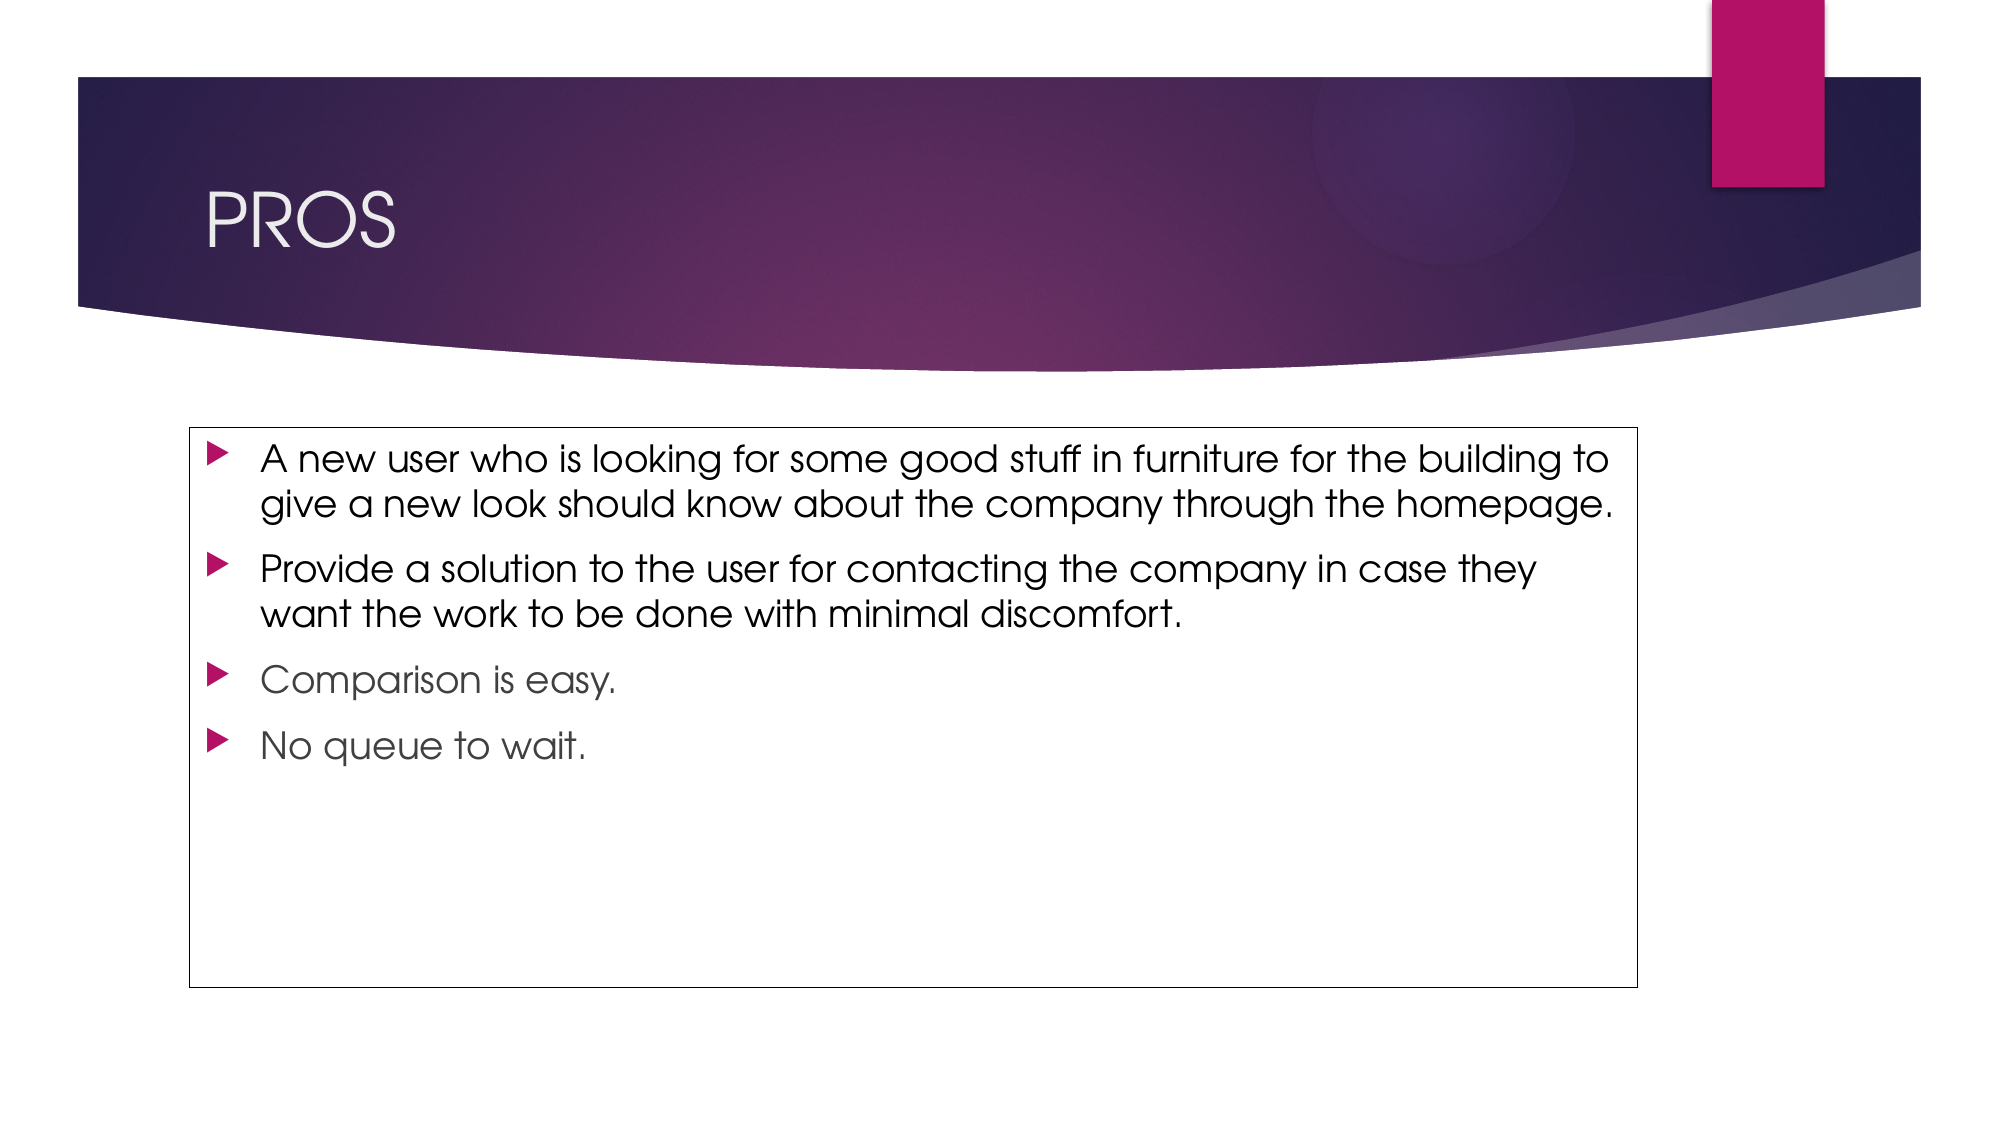

# PROS
A new user who is looking for some good stuff in furniture for the building to give a new look should know about the company through the homepage.
Provide a solution to the user for contacting the company in case they want the work to be done with minimal discomfort.
Comparison is easy.
No queue to wait.